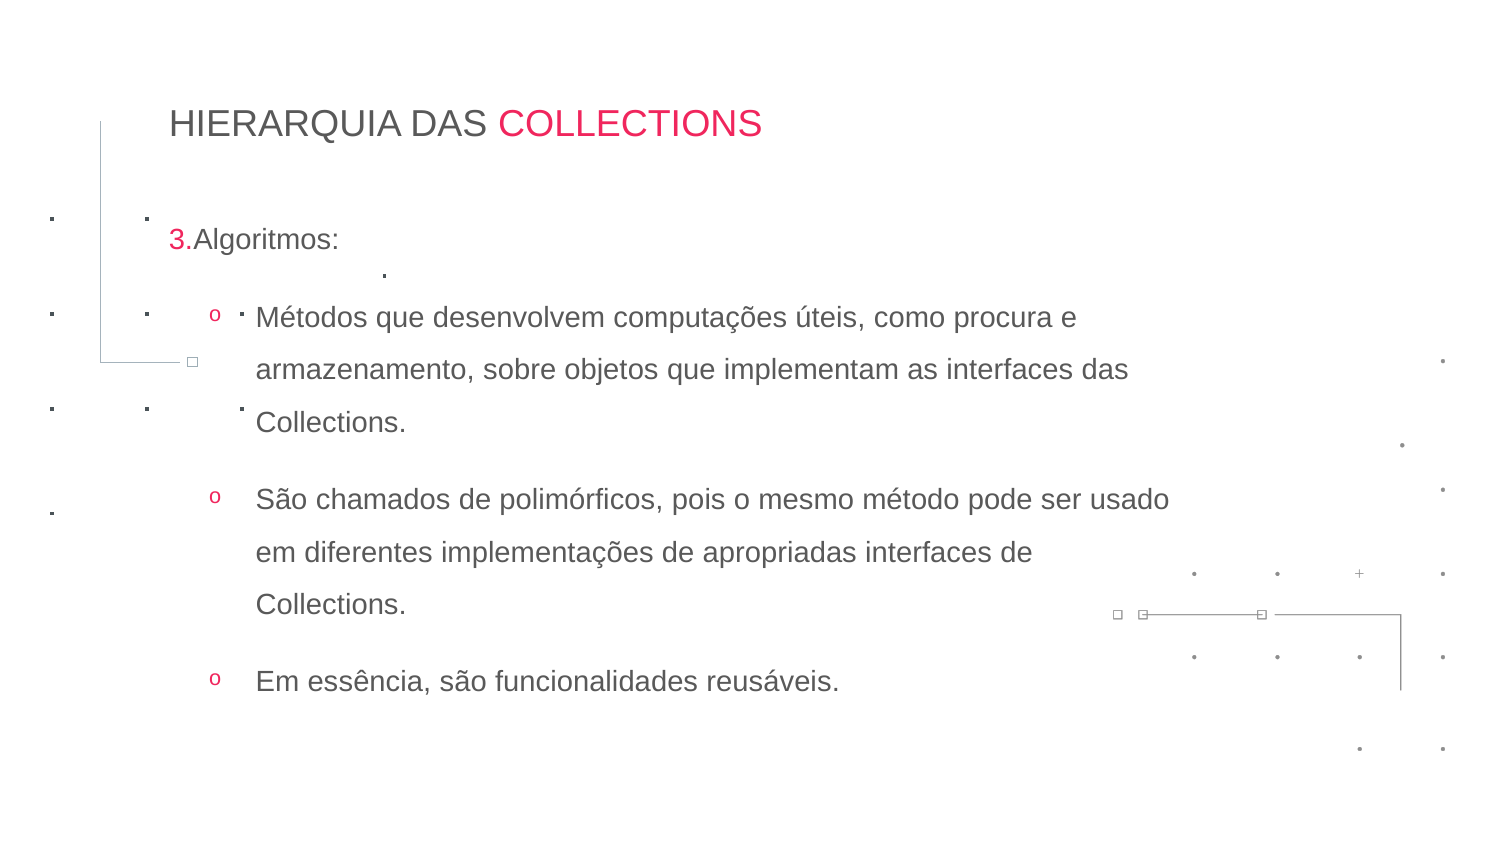

HIERARQUIA DAS COLLECTIONS
Algoritmos:
Métodos que desenvolvem computações úteis, como procura e  armazenamento, sobre objetos que implementam as interfaces das  Collections.
São chamados de polimórficos, pois o mesmo método pode ser usado em diferentes implementações de apropriadas interfaces de Collections.
Em essência, são funcionalidades reusáveis.